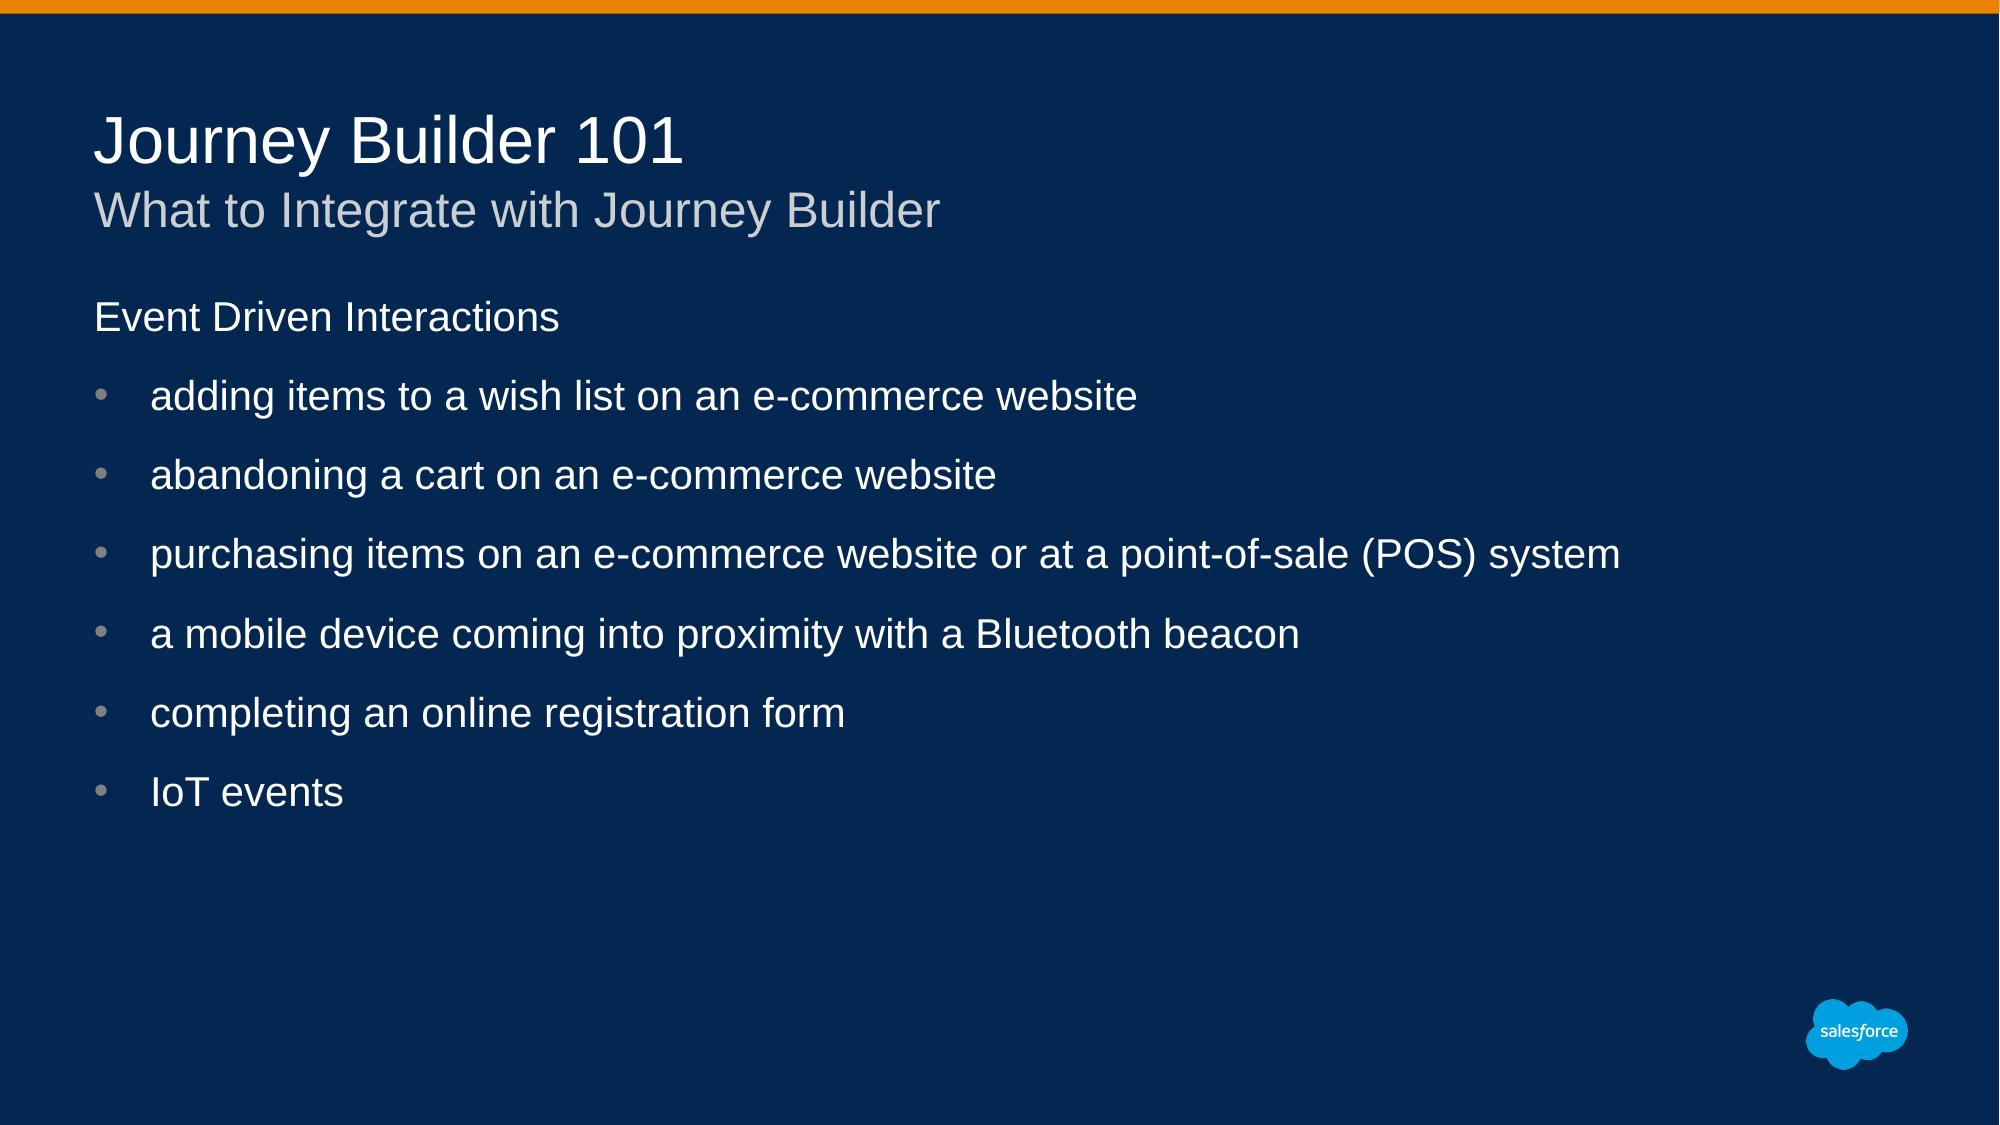

# Journey Builder 101
What to Integrate with Journey Builder
Event Driven Interactions
adding items to a wish list on an e-commerce website
abandoning a cart on an e-commerce website
purchasing items on an e-commerce website or at a point-of-sale (POS) system
a mobile device coming into proximity with a Bluetooth beacon
completing an online registration form
IoT events